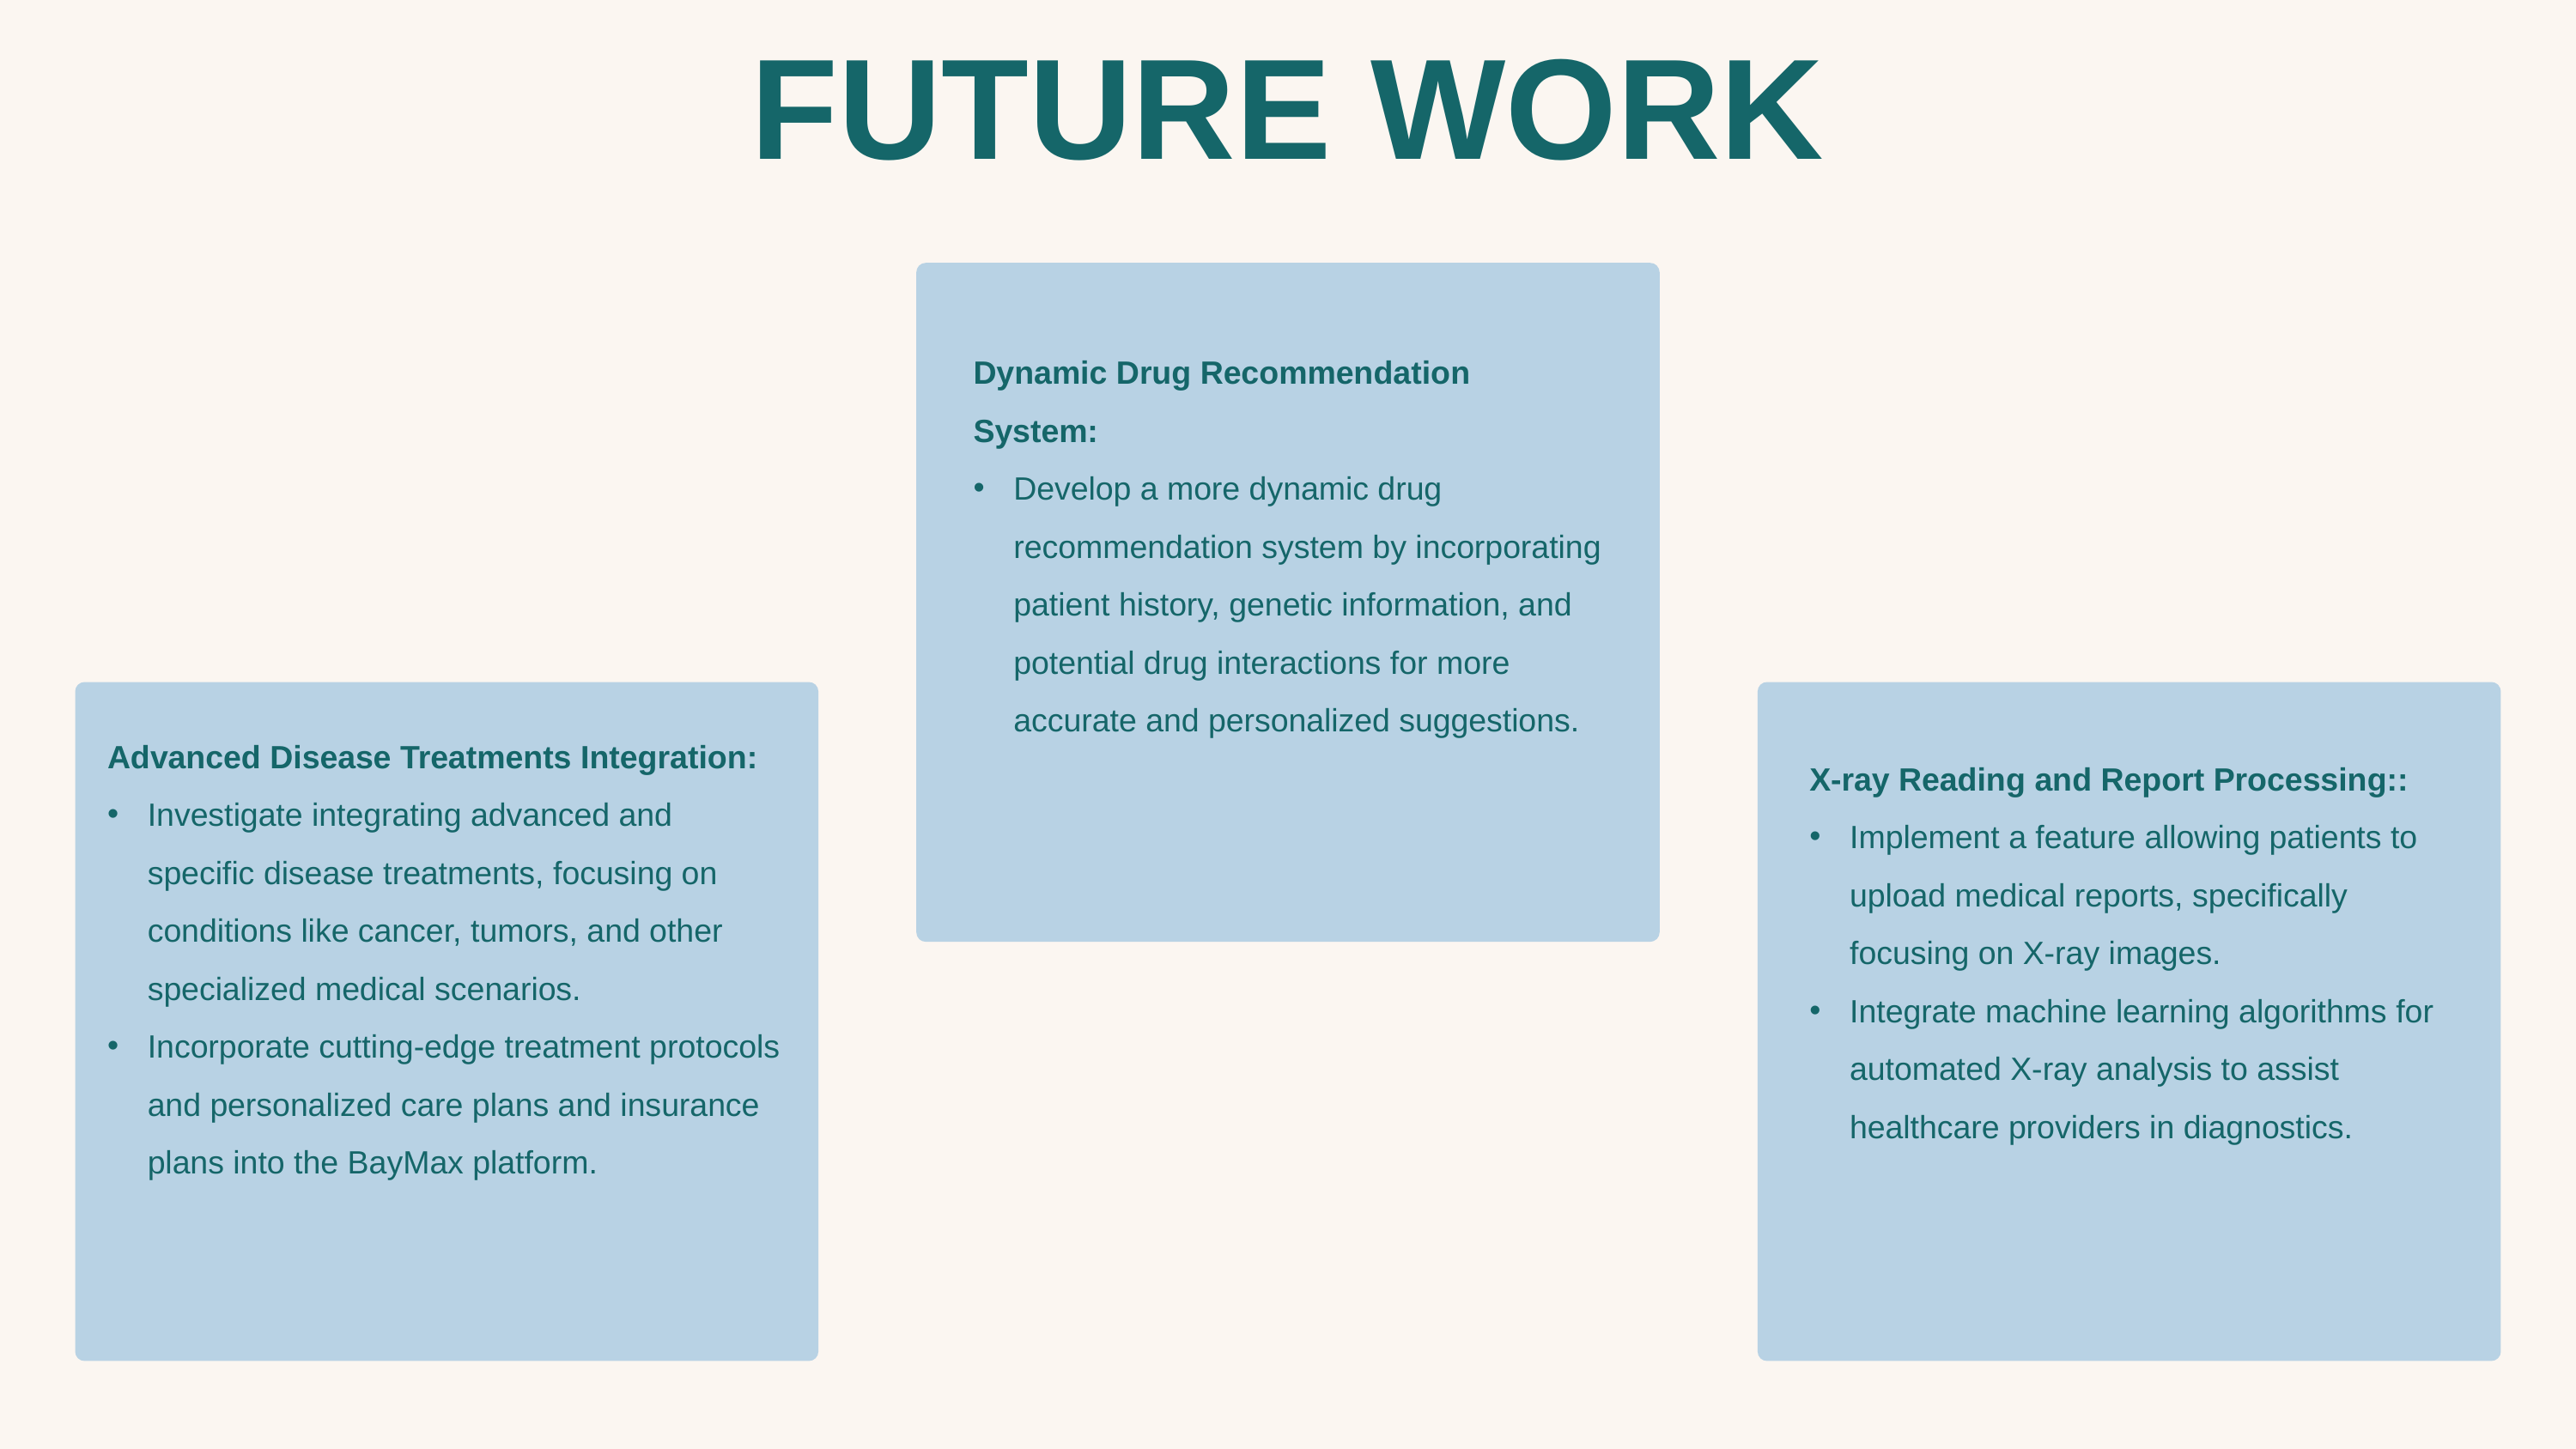

FUTURE WORK

Dynamic Drug Recommendation System:
Develop a more dynamic drug recommendation system by incorporating patient history, genetic information, and potential drug interactions for more accurate and personalized suggestions.

Advanced Disease Treatments Integration:
Investigate integrating advanced and specific disease treatments, focusing on conditions like cancer, tumors, and other specialized medical scenarios.
Incorporate cutting-edge treatment protocols and personalized care plans and insurance plans into the BayMax platform.

X-ray Reading and Report Processing::
Implement a feature allowing patients to upload medical reports, specifically focusing on X-ray images.
Integrate machine learning algorithms for automated X-ray analysis to assist healthcare providers in diagnostics.